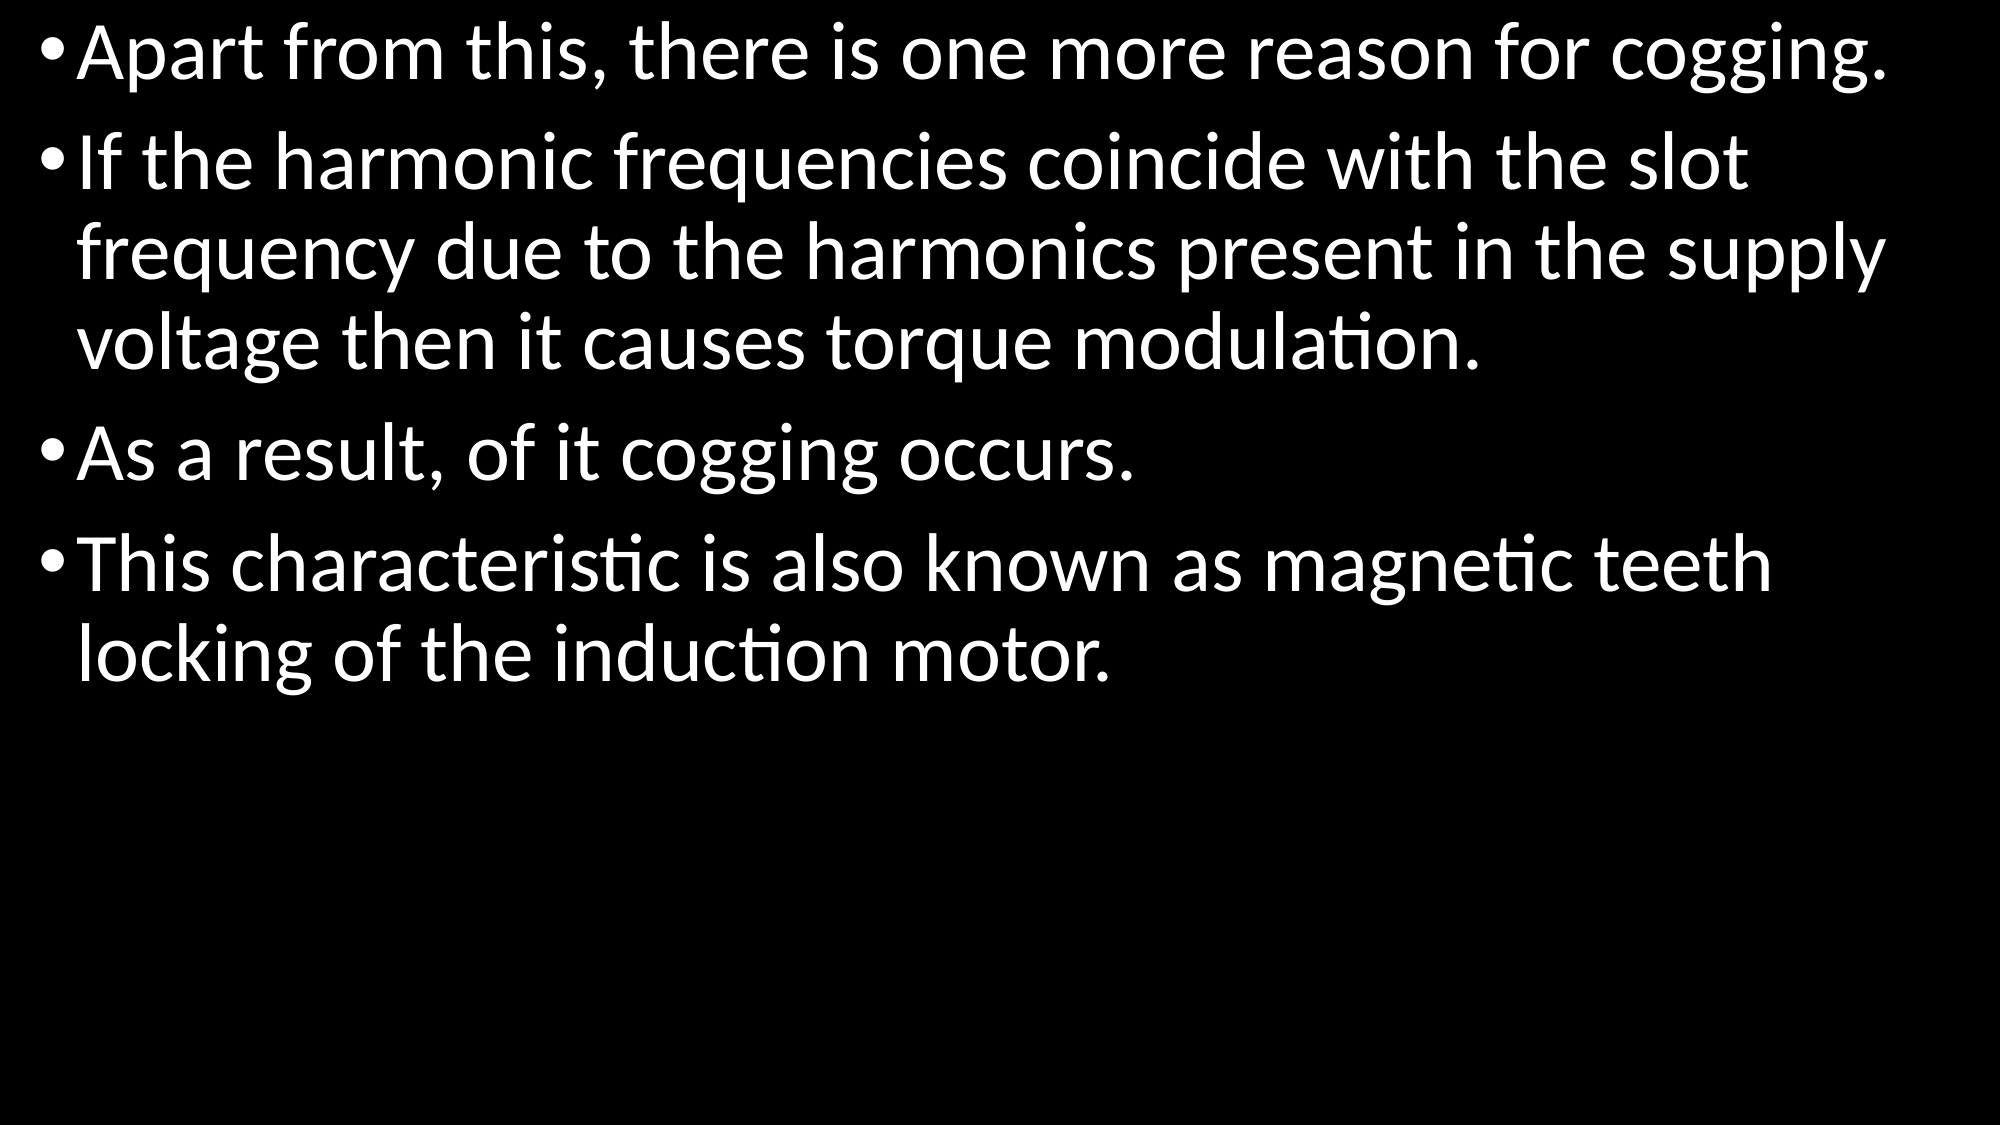

Apart from this, there is one more reason for cogging.
If the harmonic frequencies coincide with the slot frequency due to the harmonics present in the supply voltage then it causes torque modulation.
As a result, of it cogging occurs.
This characteristic is also known as magnetic teeth locking of the induction motor.